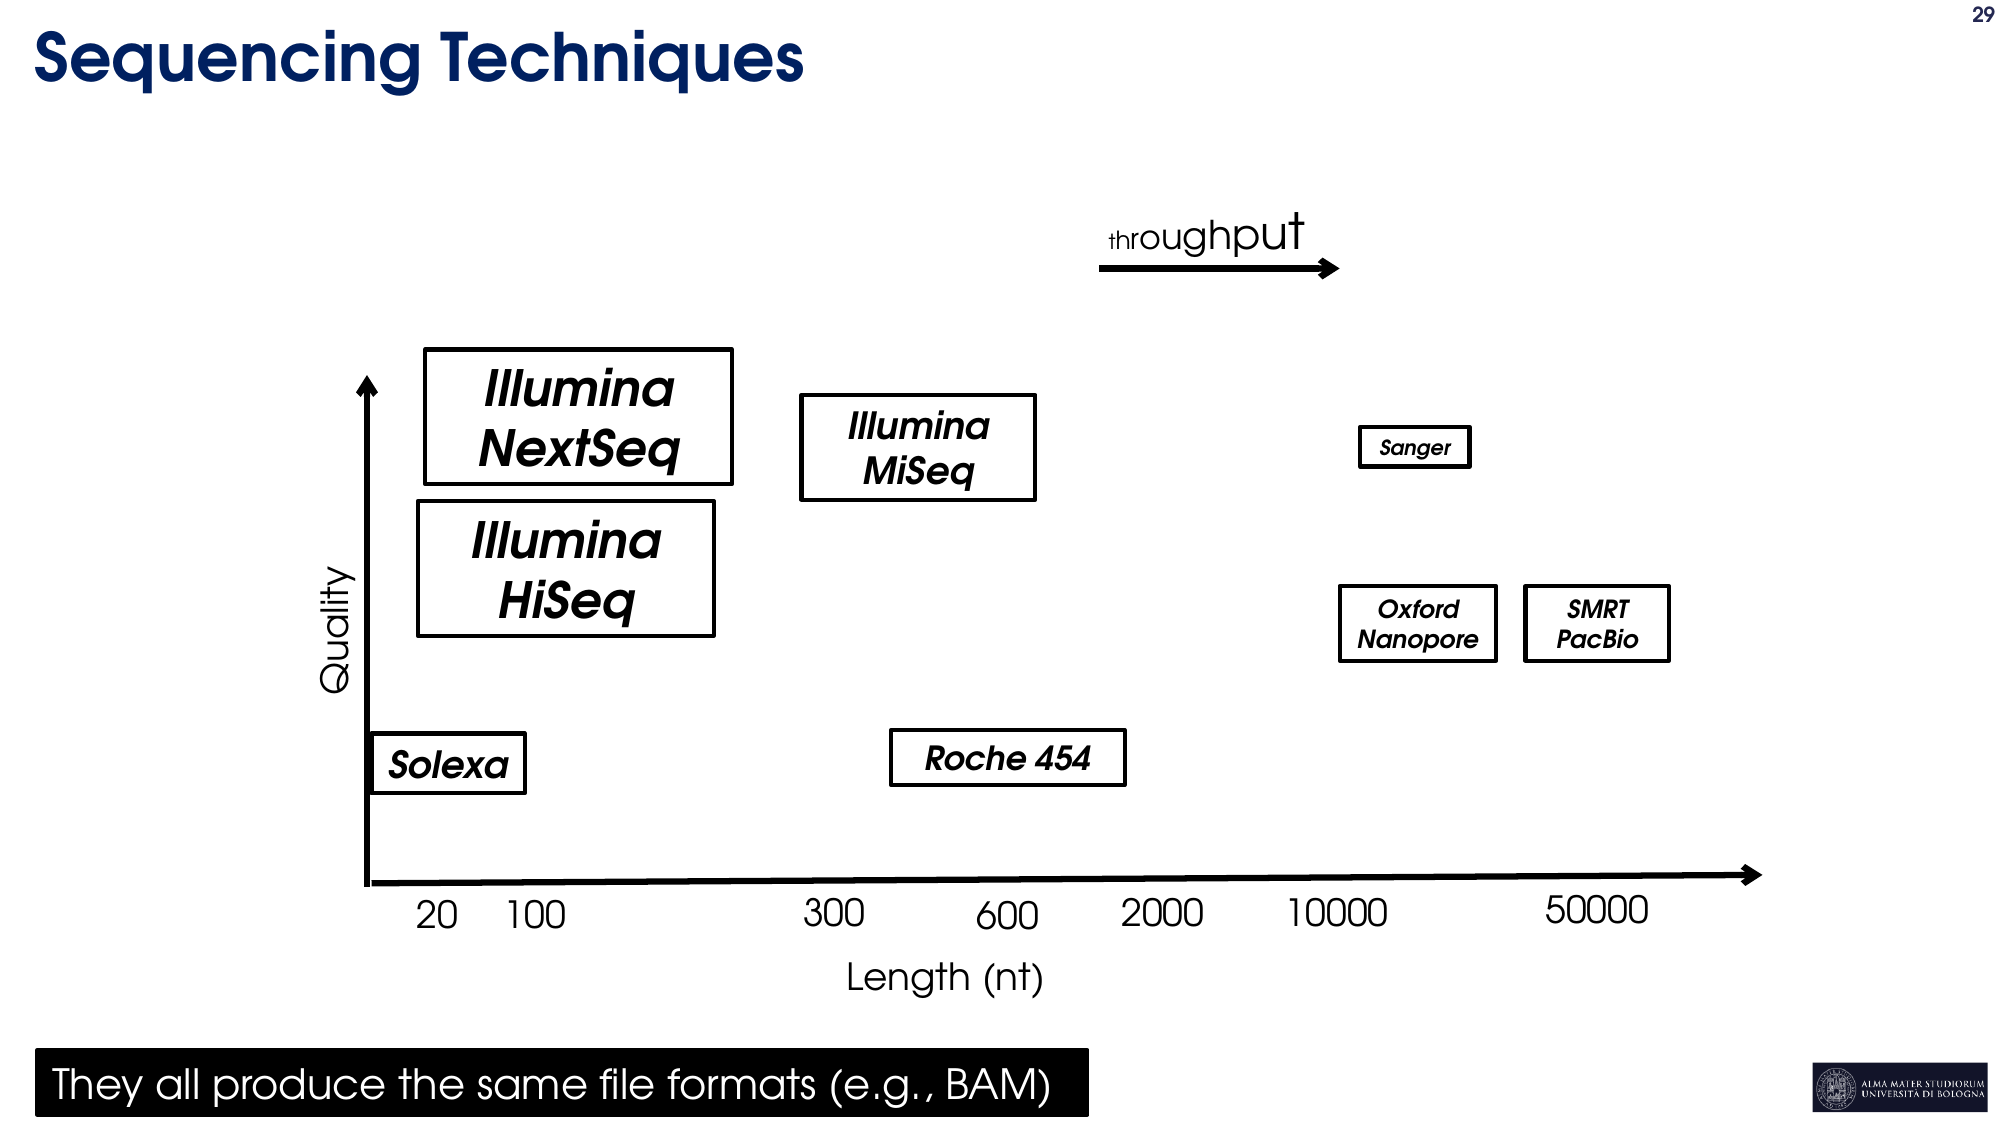

Sequencing Techniques
throughput
Illumina NextSeq
Illumina MiSeq
Sanger
Illumina HiSeq
Oxford
Nanopore
SMRT
PacBio
Quality
Roche 454
Solexa
50000
300
2000
10000
20
100
600
Length (nt)
They all produce the same file formats (e.g., BAM)